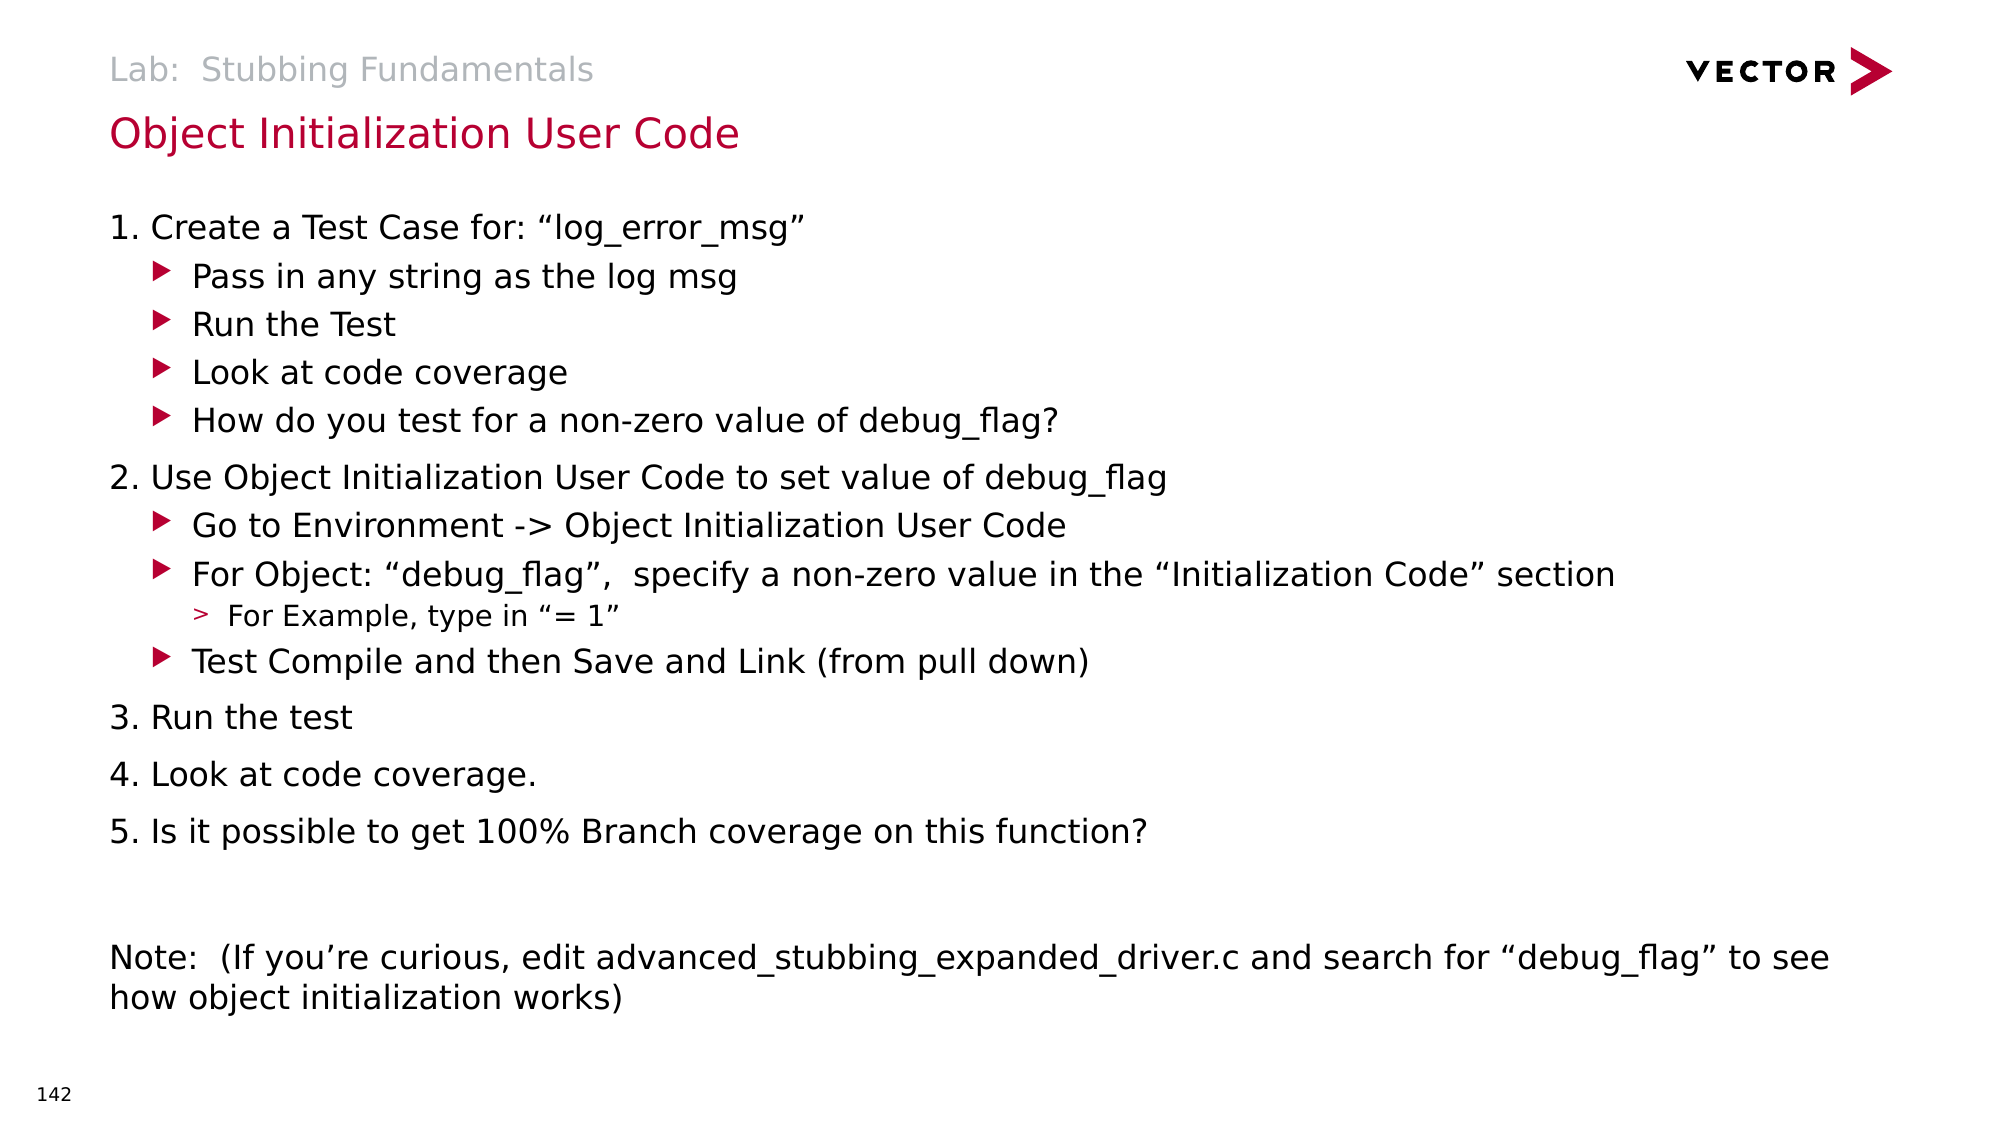

# Lab:  Stubbing Fundamentals
Object Initialization User Code
Create a Test Case for: “log_error_msg”
Pass in any string as the log msg
Run the Test
Look at code coverage
How do you test for a non-zero value of debug_flag?
Use Object Initialization User Code to set value of debug_flag
Go to Environment -> Object Initialization User Code
For Object: “debug_flag”,  specify a non-zero value in the “Initialization Code” section
For Example, type in “= 1”
Test Compile and then Save and Link (from pull down)
Run the test
Look at code coverage.
Is it possible to get 100% Branch coverage on this function?

Note:  (If you’re curious, edit advanced_stubbing_expanded_driver.c and search for “debug_flag” to see how object initialization works)